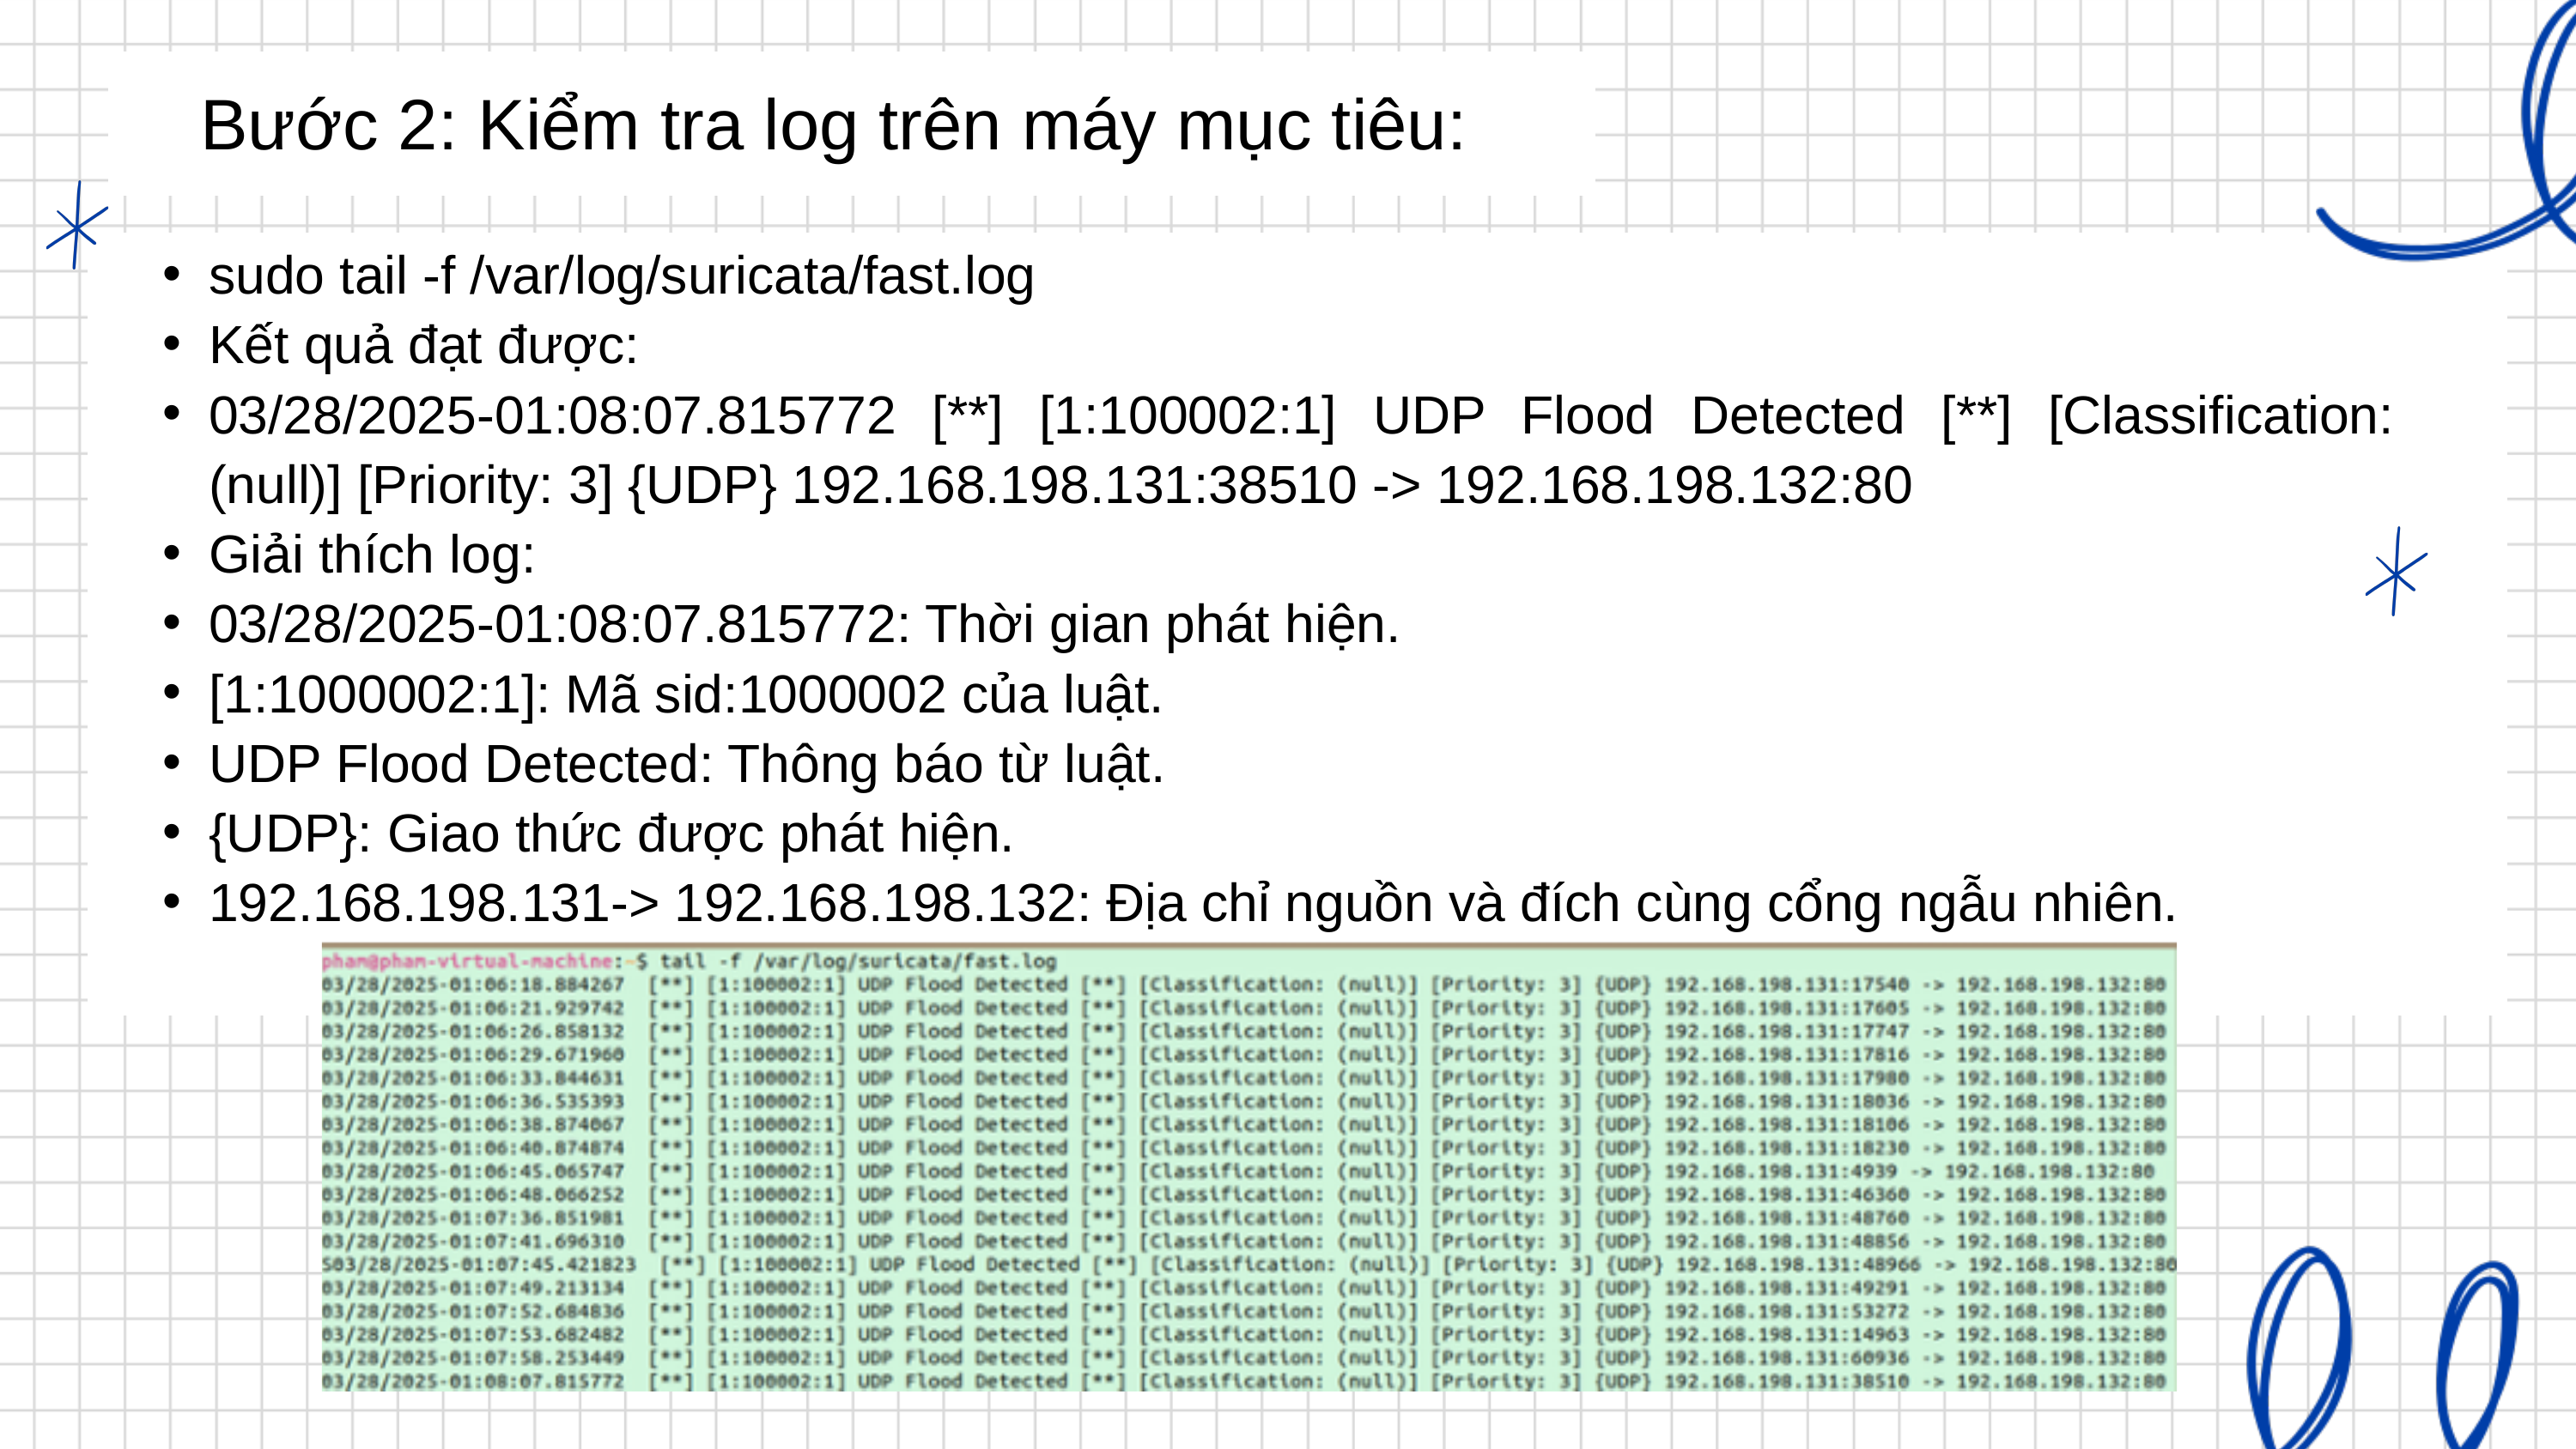

Bước 2: Kiểm tra log trên máy mục tiêu:

sudo tail -f /var/log/suricata/fast.log
Kết quả đạt được:
03/28/2025-01:08:07.815772 [**] [1:100002:1] UDP Flood Detected [**] [Classification: (null)] [Priority: 3] {UDP} 192.168.198.131:38510 -> 192.168.198.132:80
Giải thích log:
03/28/2025-01:08:07.815772: Thời gian phát hiện.
[1:1000002:1]: Mã sid:1000002 của luật.
UDP Flood Detected: Thông báo từ luật.
{UDP}: Giao thức được phát hiện.
192.168.198.131-> 192.168.198.132: Địa chỉ nguồn và đích cùng cổng ngẫu nhiên.

Sử dụng các tài nguyên thiết kế này trong Bản thuyết trình Canva của bạn. Thiết kế vui vẻ!
Hãy xóa trang này trước khi trình bày.
Sử dụng các tài nguyên thiết kế này trong Bản thuyết trình Canva của bạn. Thiết kế vui vẻ!
Hãy xóa trang này trước khi trình bày.